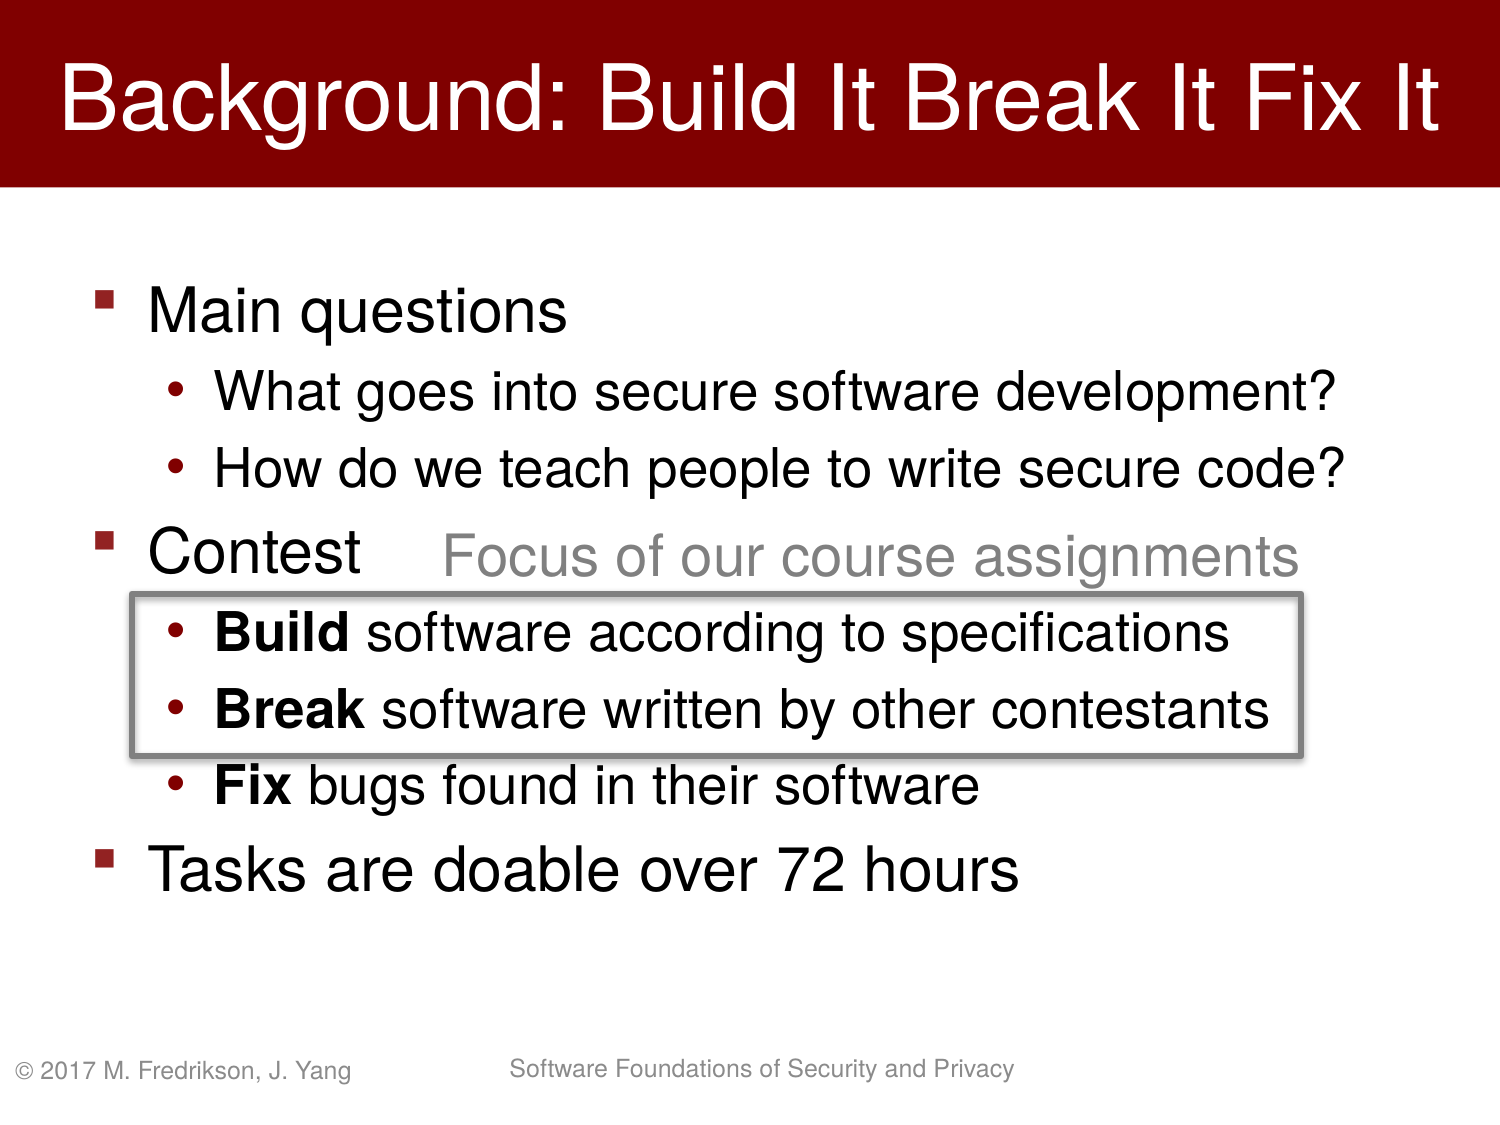

# Background: Build It Break It Fix It
Main questions
What goes into secure software development?
How do we teach people to write secure code?
Contest
Build software according to specifications
Break software written by other contestants
Fix bugs found in their software
Tasks are doable over 72 hours

Focus of our course assignments

© 2017 M. Fredrikson, J. Yang